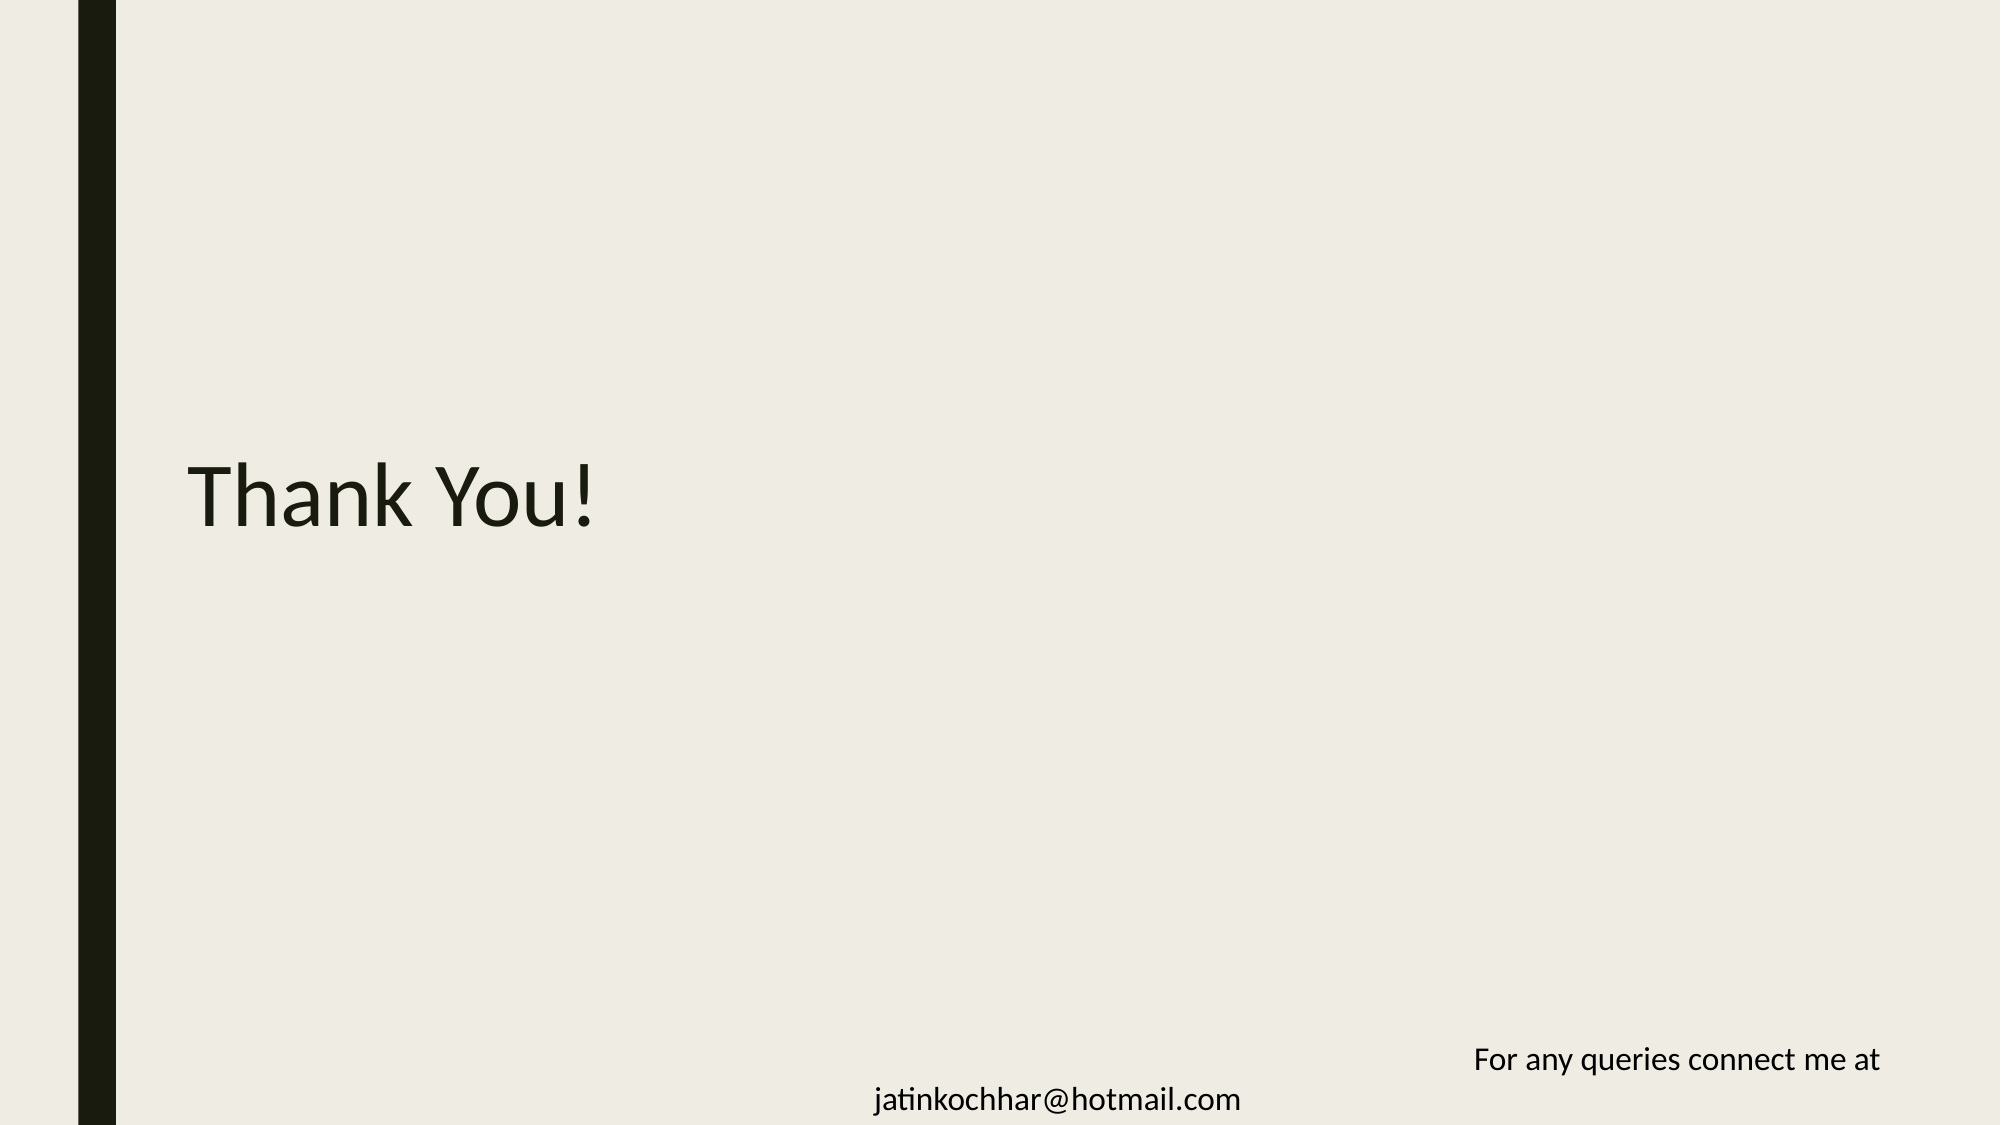

# Thank You!
				For any queries connect me at  jatinkochhar@hotmail.com